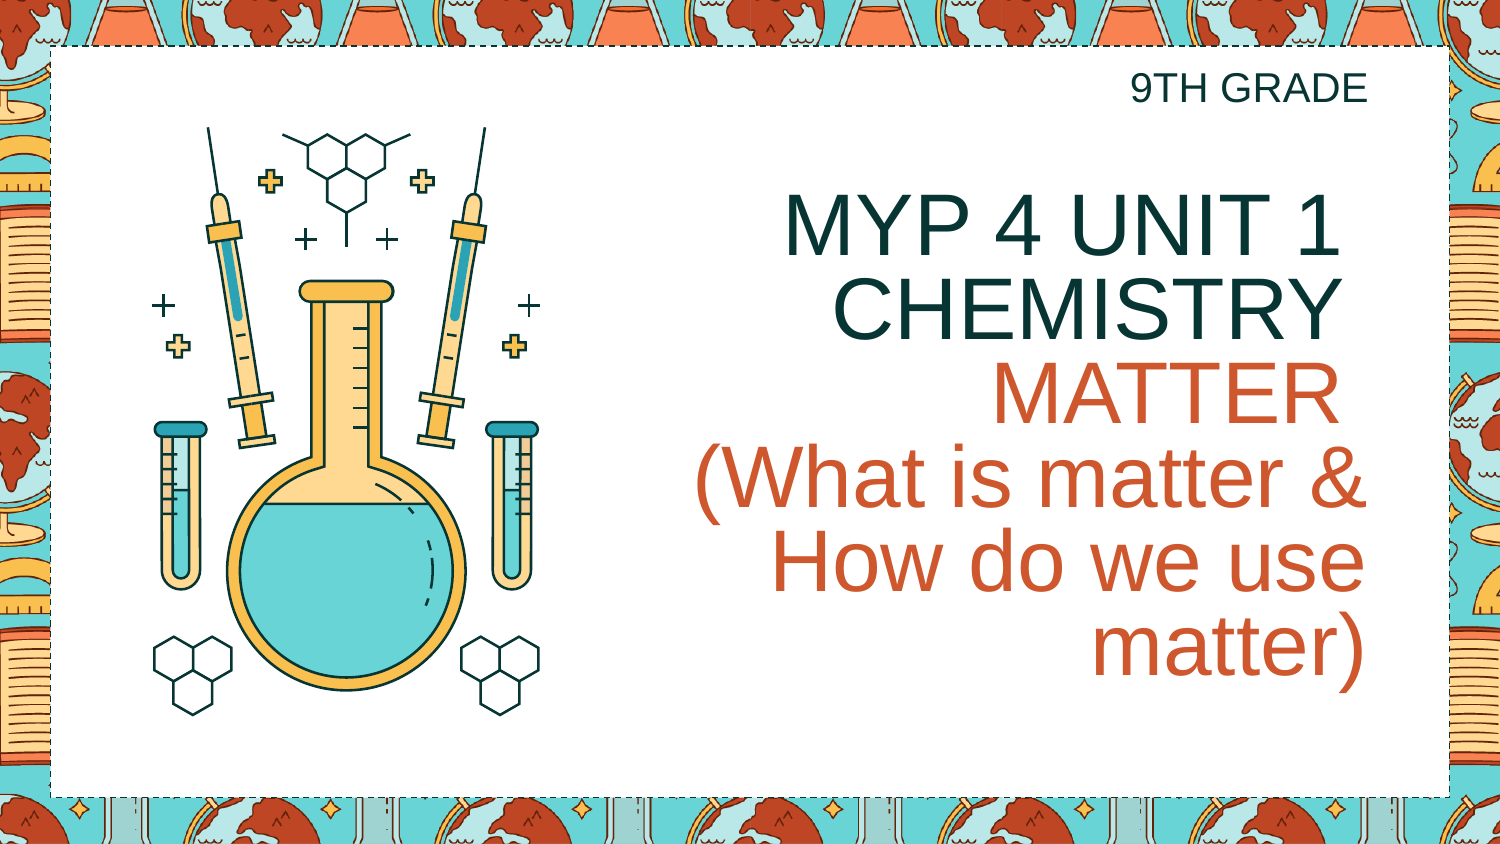

9TH GRADE

# MYP 4 UNIT 1 CHEMISTRY MATTER (What is matter & How do we use matter)